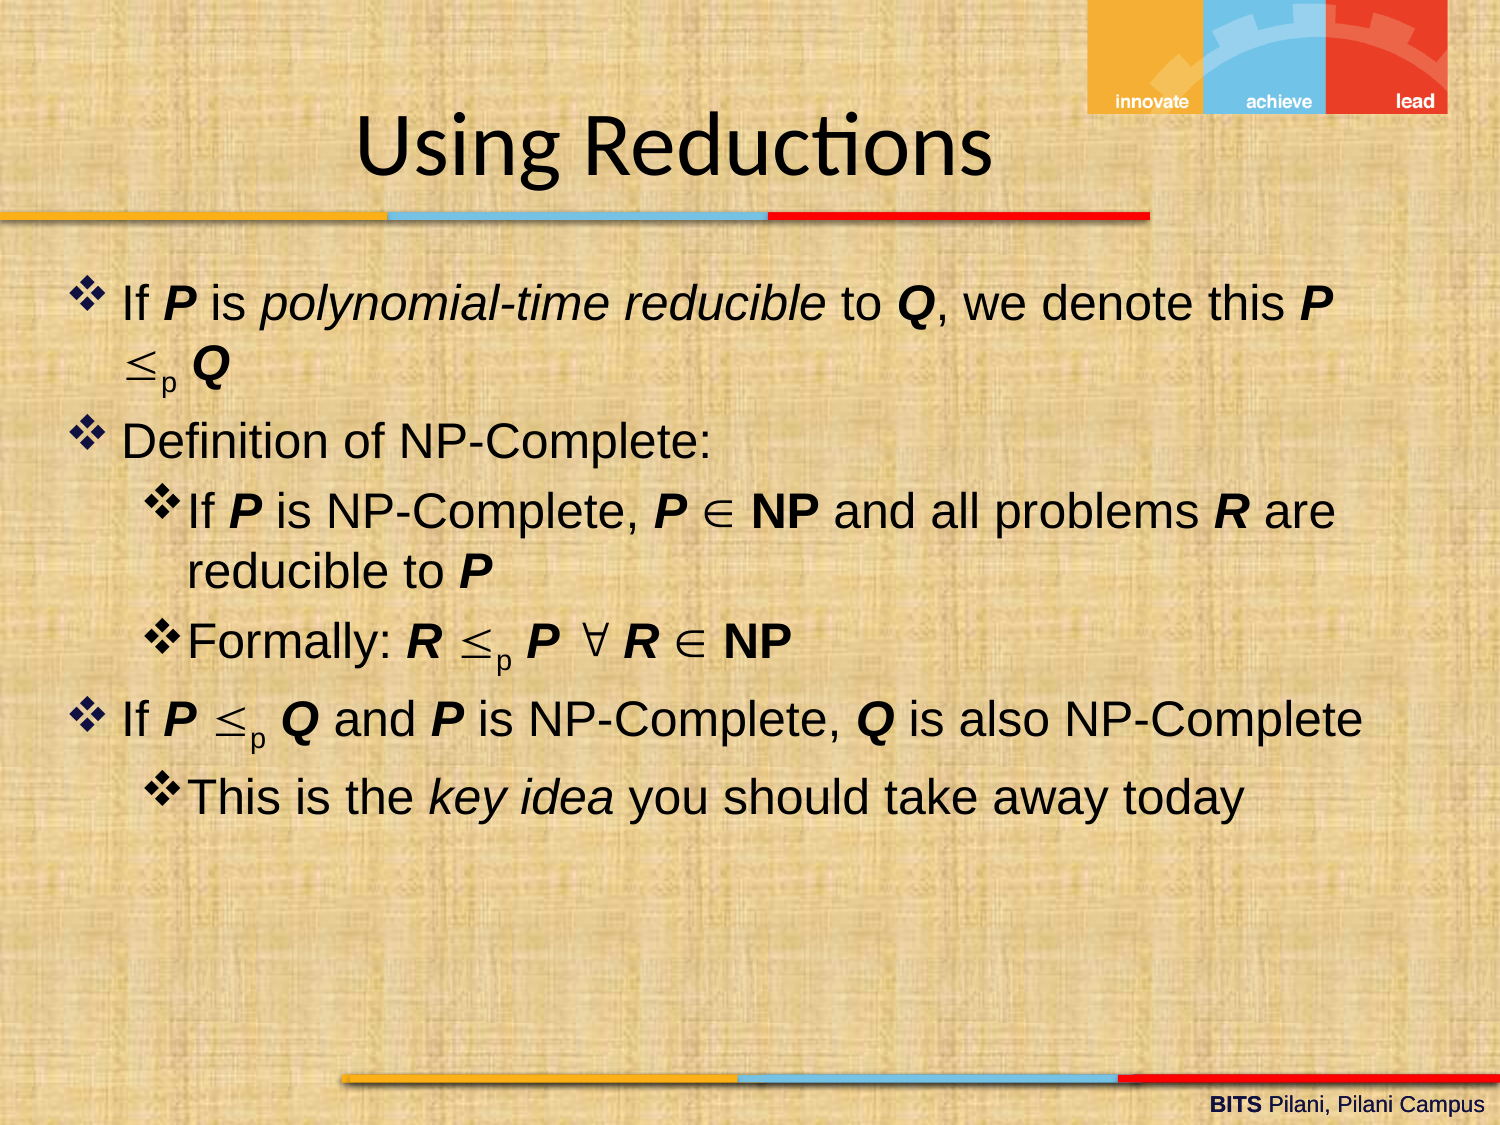

Using Reductions
If P is polynomial-time reducible to Q, we denote this P ≤p Q
Definition of NP-Complete:
If P is NP-Complete, P ∈ NP and all problems R are reducible to P
Formally: R ≤p P ∀ R ∈ NP
If P ≤p Q and P is NP-Complete, Q is also NP-Complete
This is the key idea you should take away today